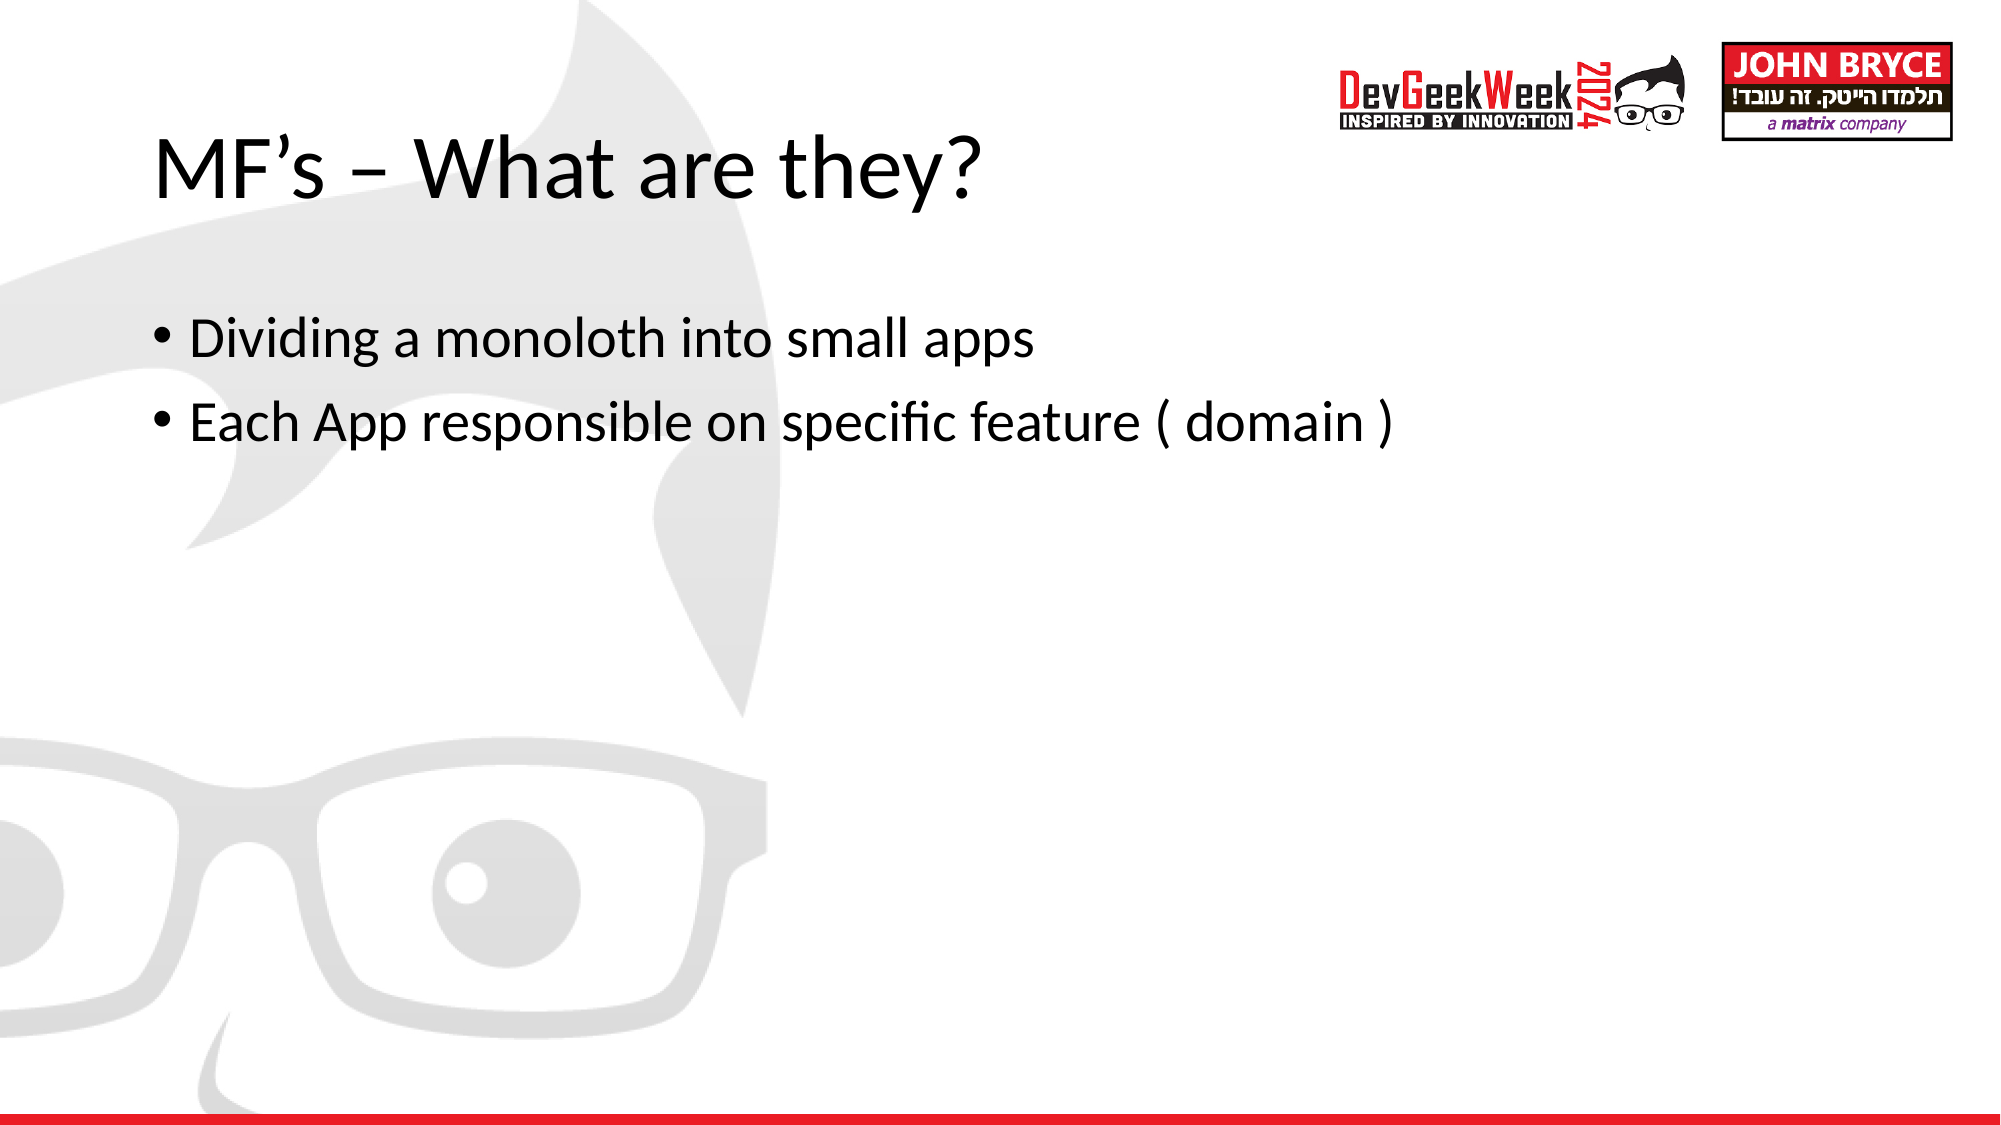

# MF’s – What are they?
Dividing a monoloth into small apps
Each App responsible on specific feature ( domain )